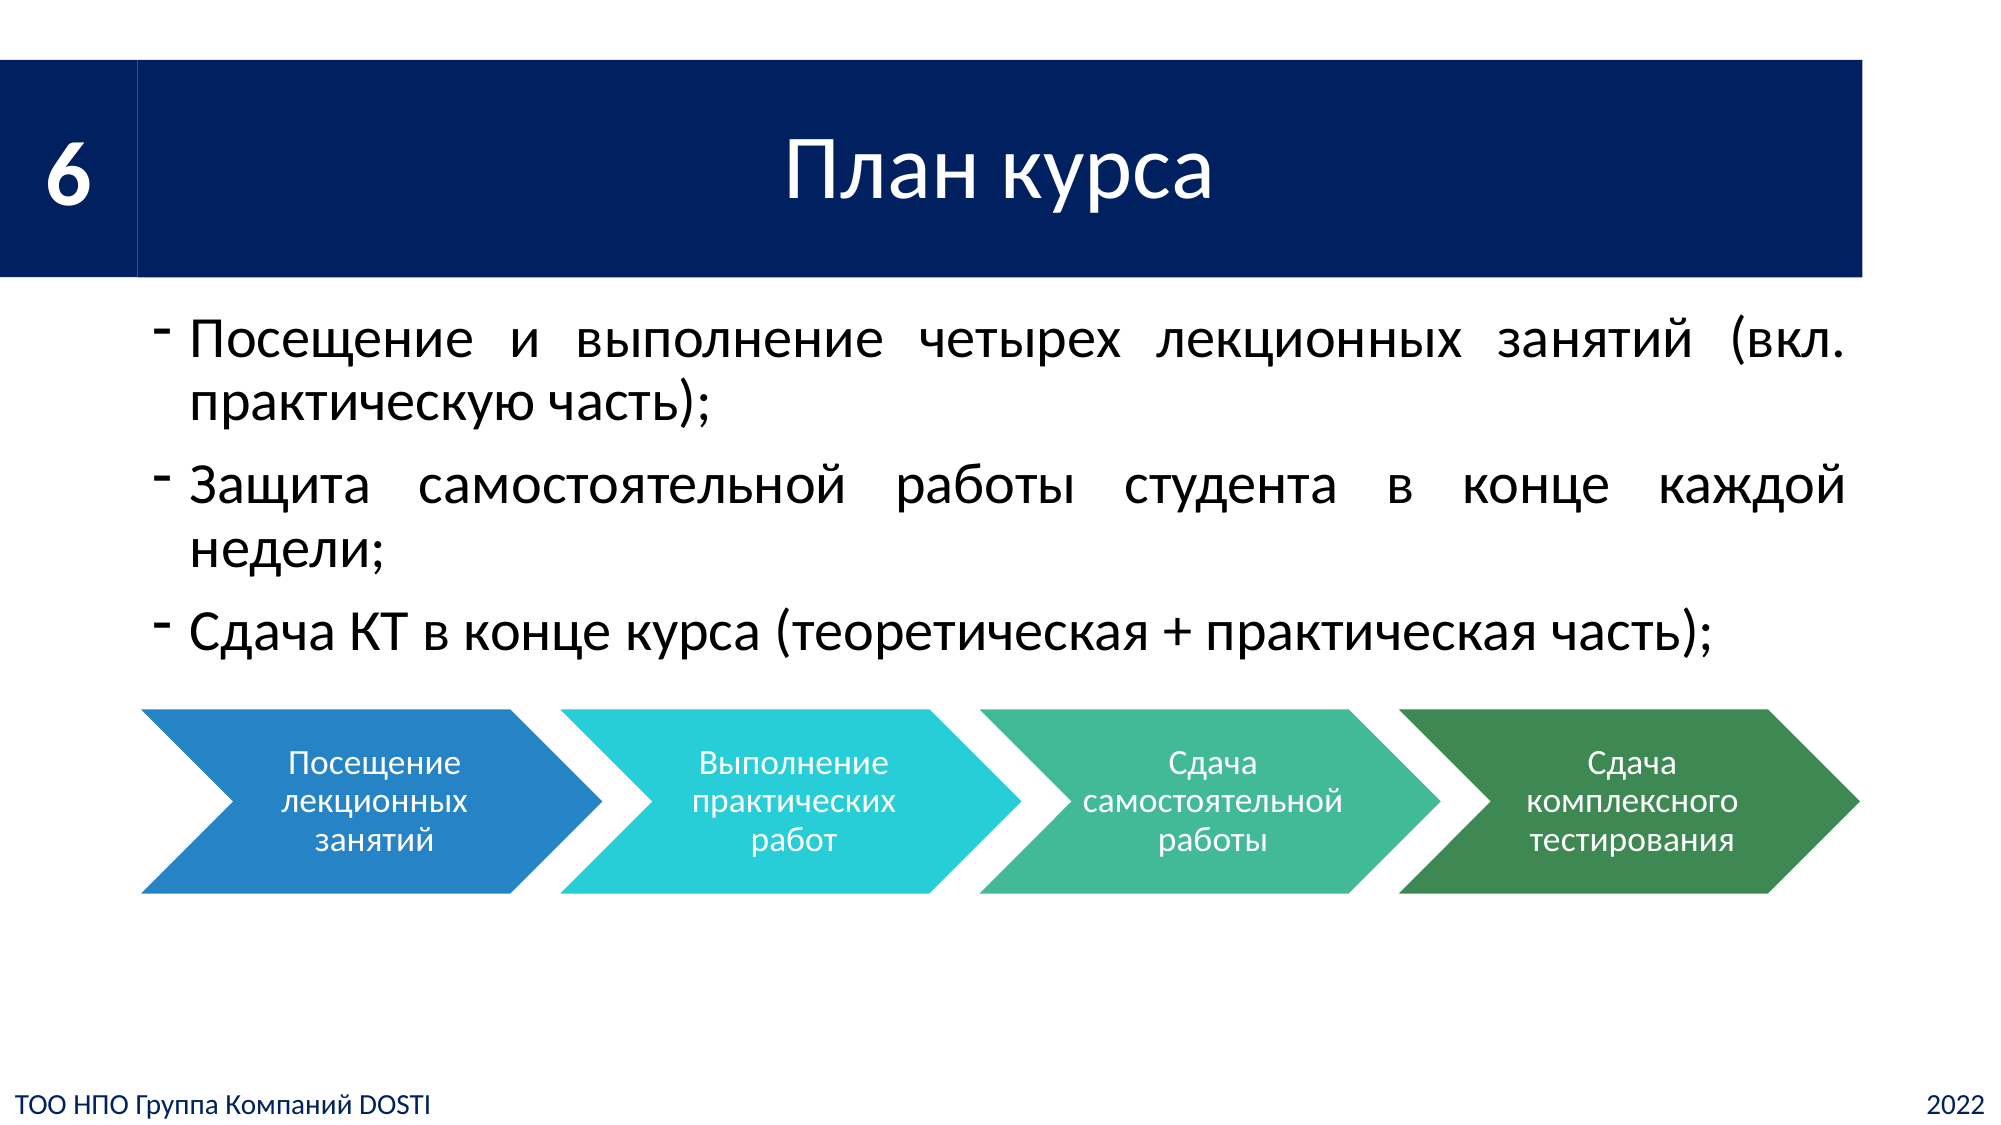

6
# План курса
Посещение и выполнение четырех лекционных занятий (вкл. практическую часть);
Защита самостоятельной работы студента в конце каждой недели;
Сдача КТ в конце курса (теоретическая + практическая часть);

Посещение лекционных занятий
Выполнение практических работ
Сдача самостоятельной работы
Сдача комплексного тестирования
ТОО НПО Группа Компаний DOSTI
2022